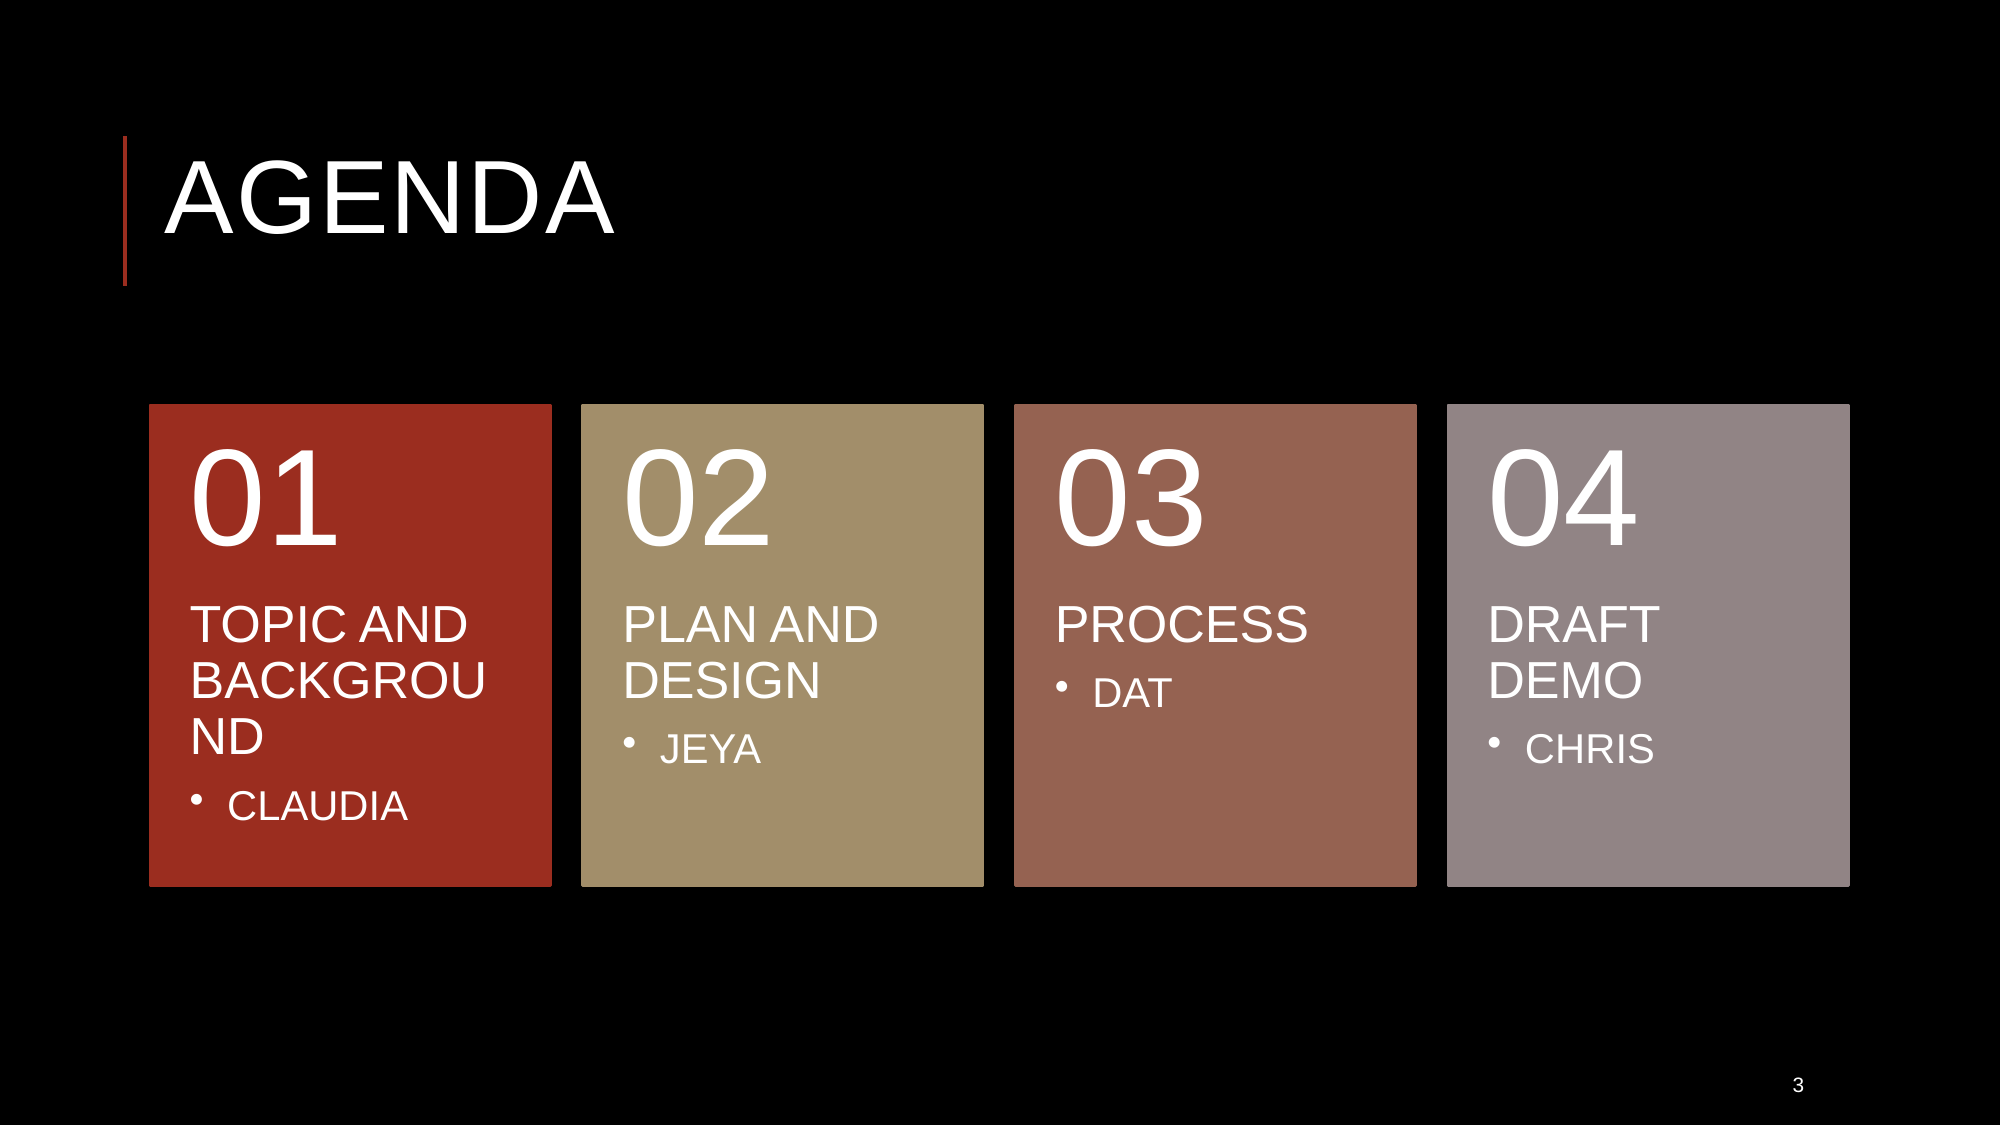

# Agenda
Topic and background
Claudia
01
Plan and Design
JEYA
02
Process
DAT
03
Draft Demo
CHRIS
04
3